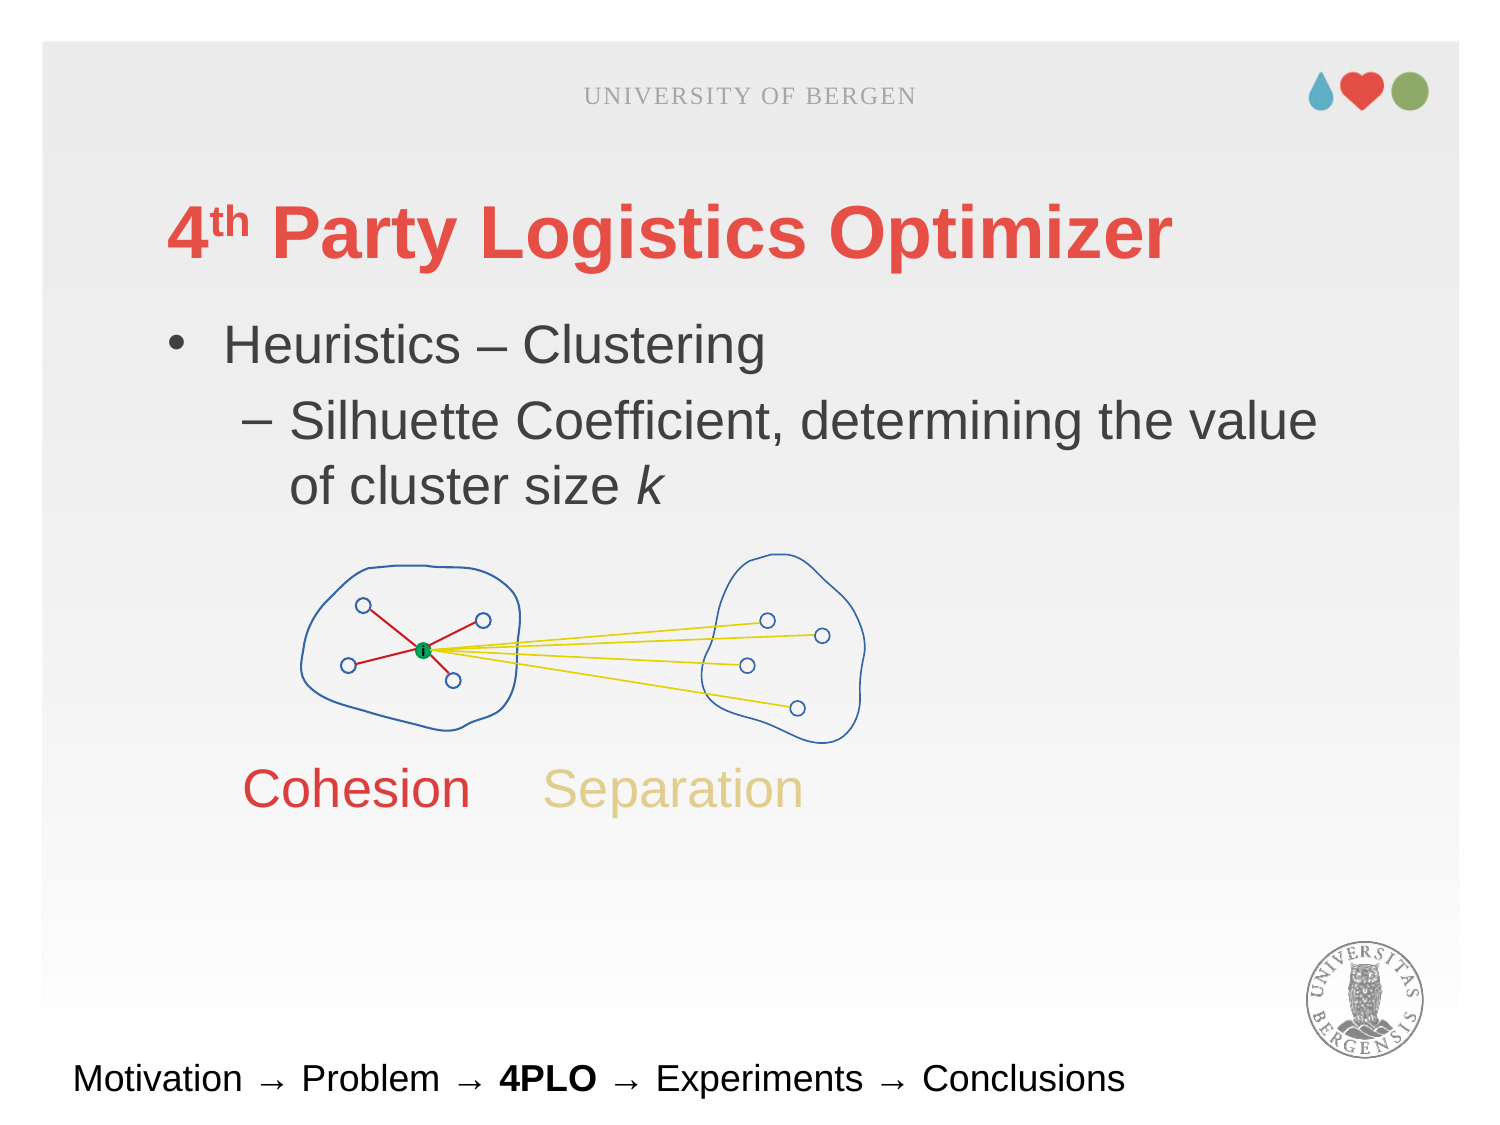

UNIVERSITY OF BERGEN
# 4th Party Logistics Optimizer
Heuristics – Clustering
Silhuette Coefficient, determining the value of cluster size k

Cohesion	Separation

i

Motivation → Problem → 4PLO → Experiments → Conclusions